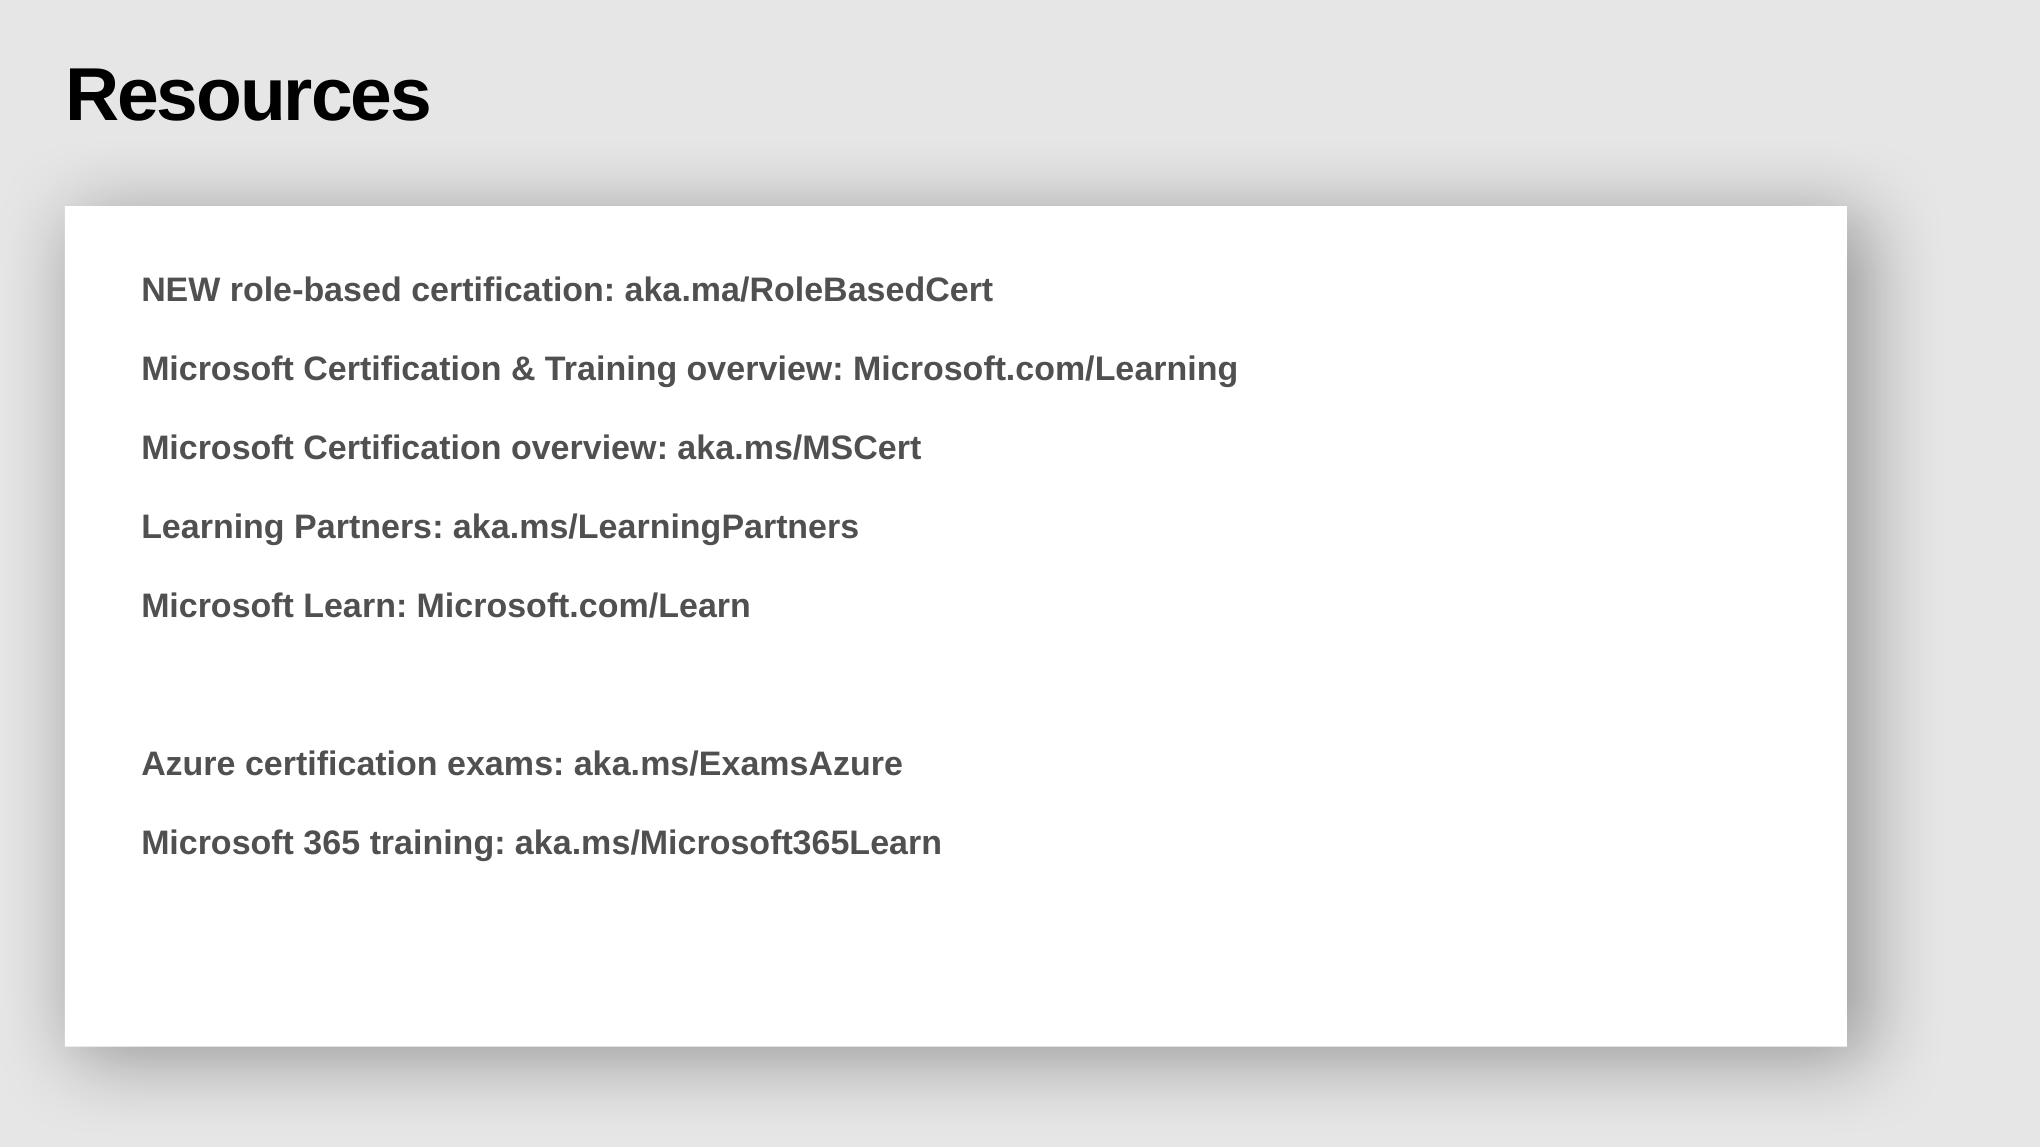

# Resources
NEW role-based certification: aka.ma/RoleBasedCert
Microsoft Certification & Training overview: Microsoft.com/Learning
Microsoft Certification overview: aka.ms/MSCert
Learning Partners: aka.ms/LearningPartners
Microsoft Learn: Microsoft.com/Learn

Azure certification exams: aka.ms/ExamsAzure
Microsoft 365 training: aka.ms/Microsoft365Learn